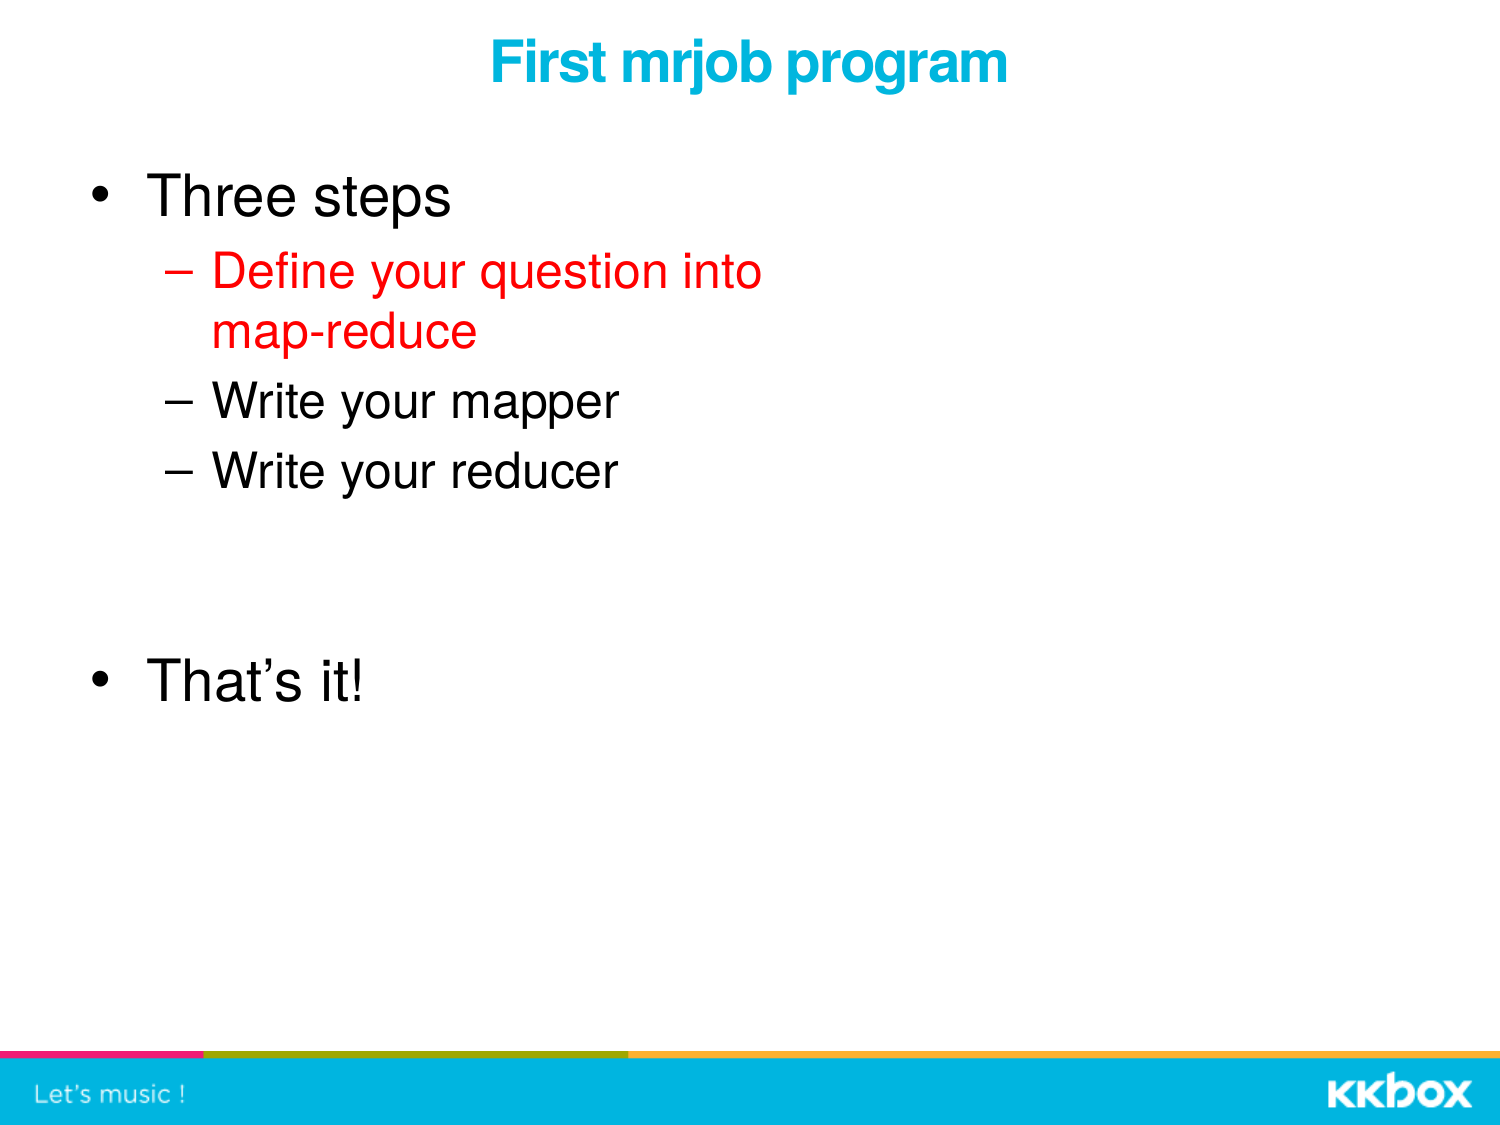

# First mrjob program
Three steps
Define your question into
map-reduce
Write your mapper
Write your reducer

That’s it!